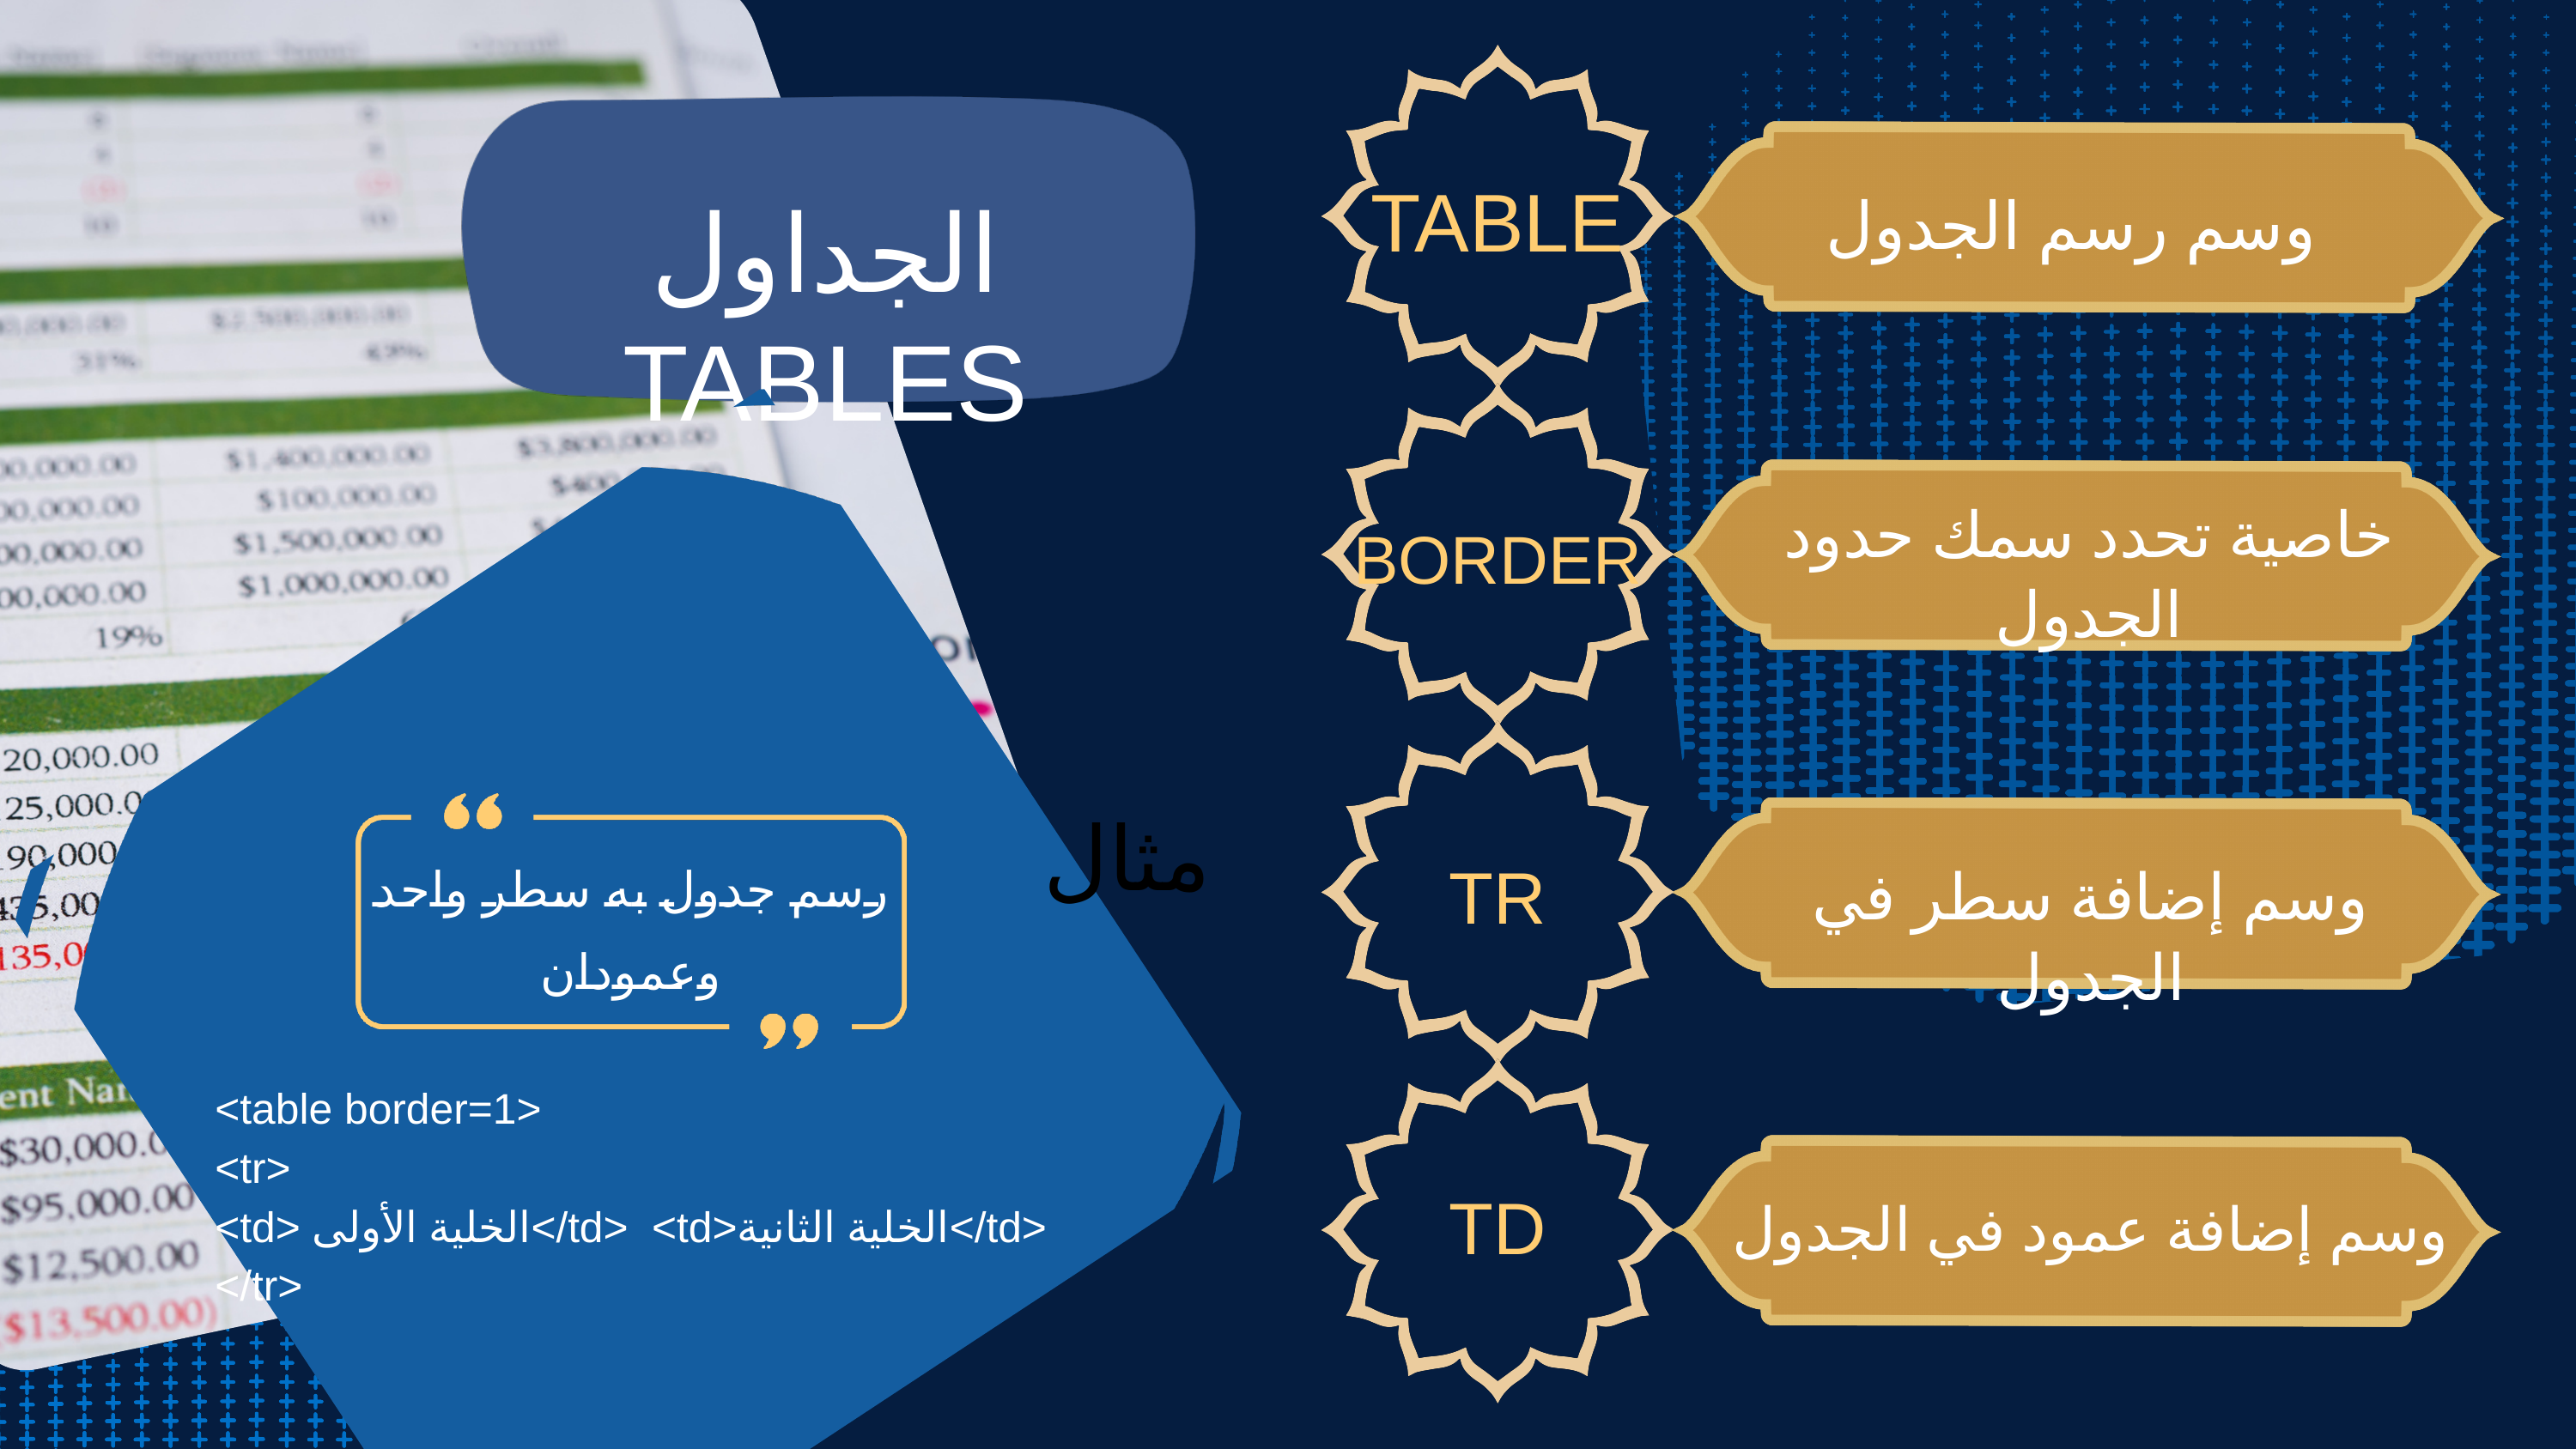

TABLE
وسم رسم الجدول
الجداول TABLES

خاصية تحدد سمك حدود الجدول
BORDER

مثال

رسم جدول به سطر واحد وعمودان
TR
وسم إضافة سطر في الجدول

<table border=1>
<tr>
<td> الخلية الأولى</td>  <td>الخلية الثانية</td>
</tr>

TD
وسم إضافة عمود في الجدول